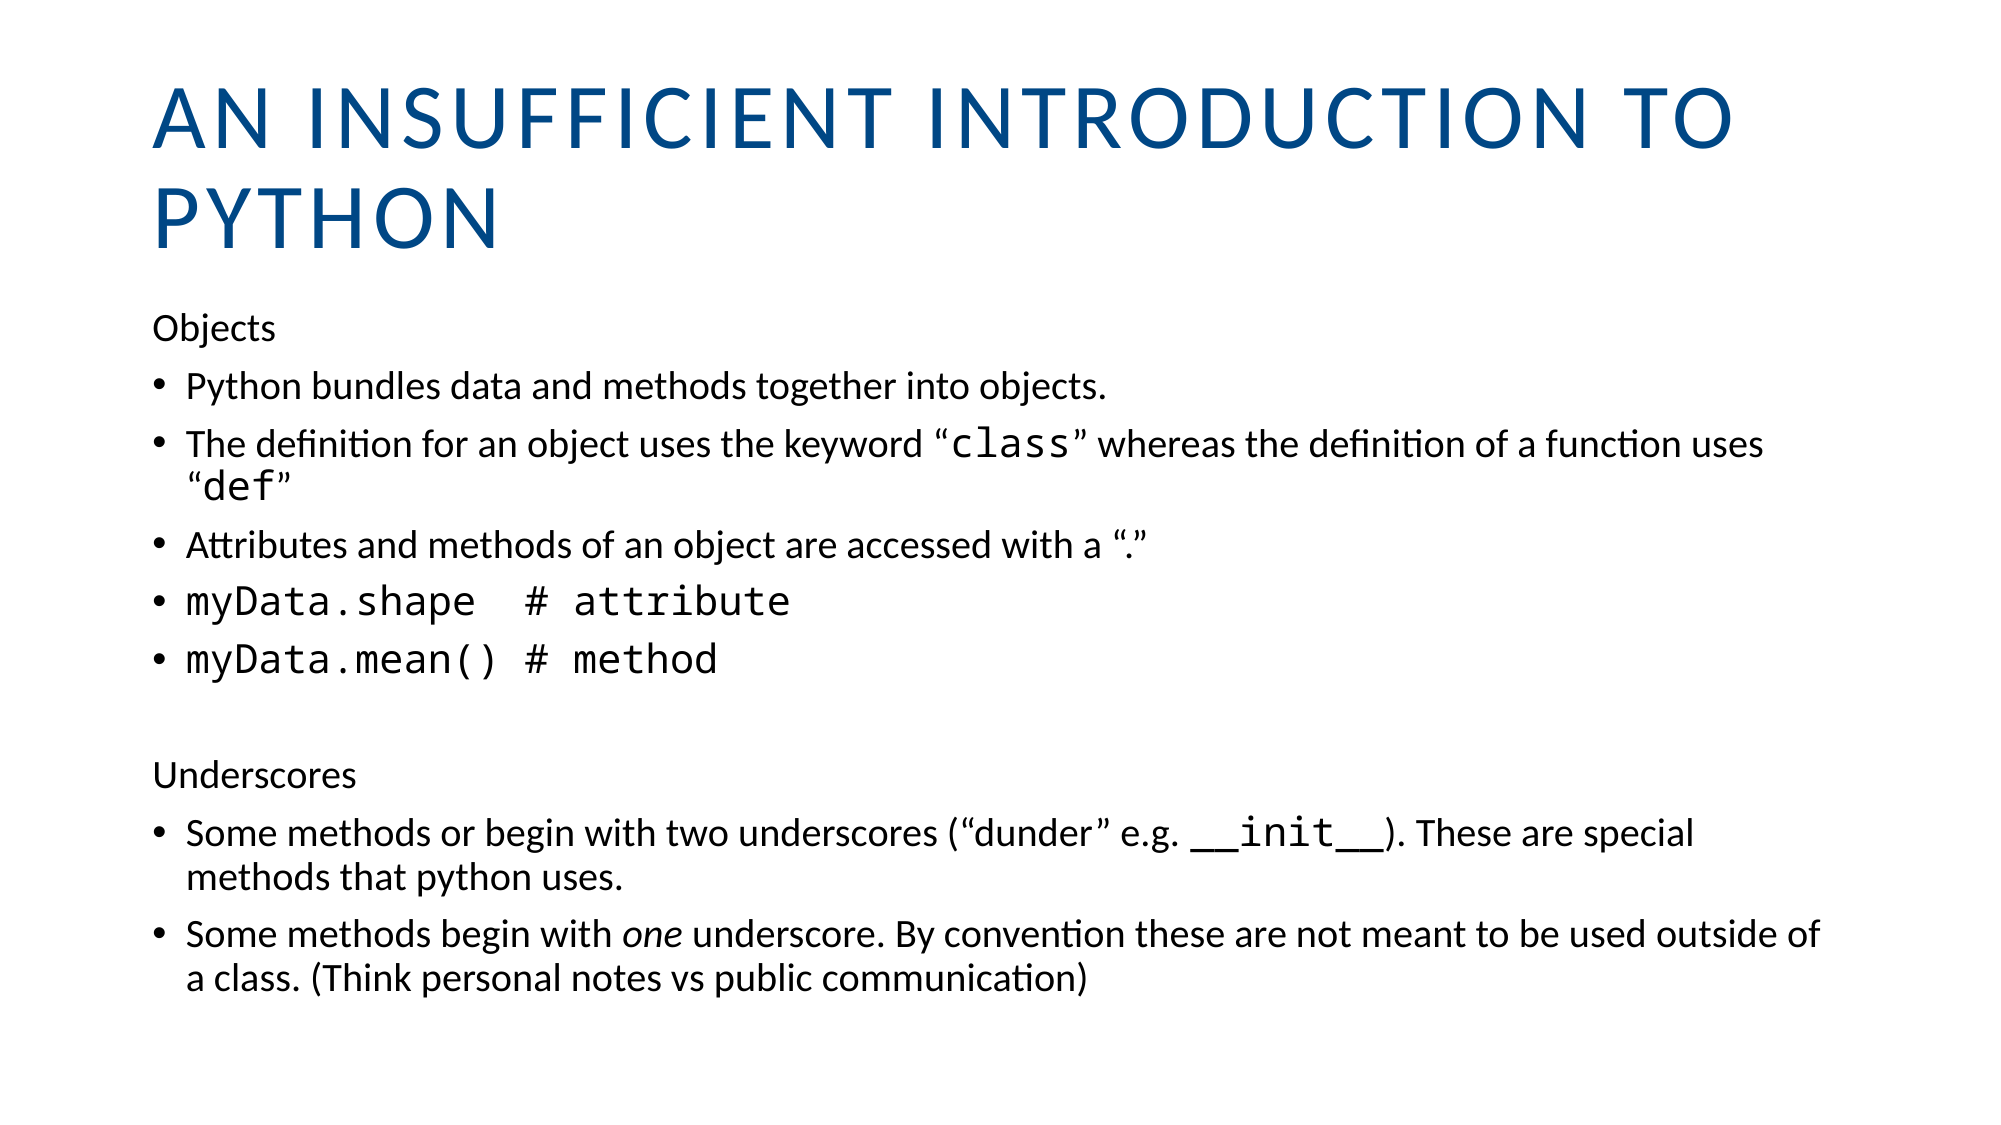

# An Insufficient introduction to Python
Objects
Python bundles data and methods together into objects.
The definition for an object uses the keyword “class” whereas the definition of a function uses “def”
Attributes and methods of an object are accessed with a “.”
myData.shape  # attribute
myData.mean() # method

Underscores
Some methods or begin with two underscores (“dunder” e.g. __init__). These are special methods that python uses.
Some methods begin with one underscore. By convention these are not meant to be used outside of a class. (Think personal notes vs public communication)